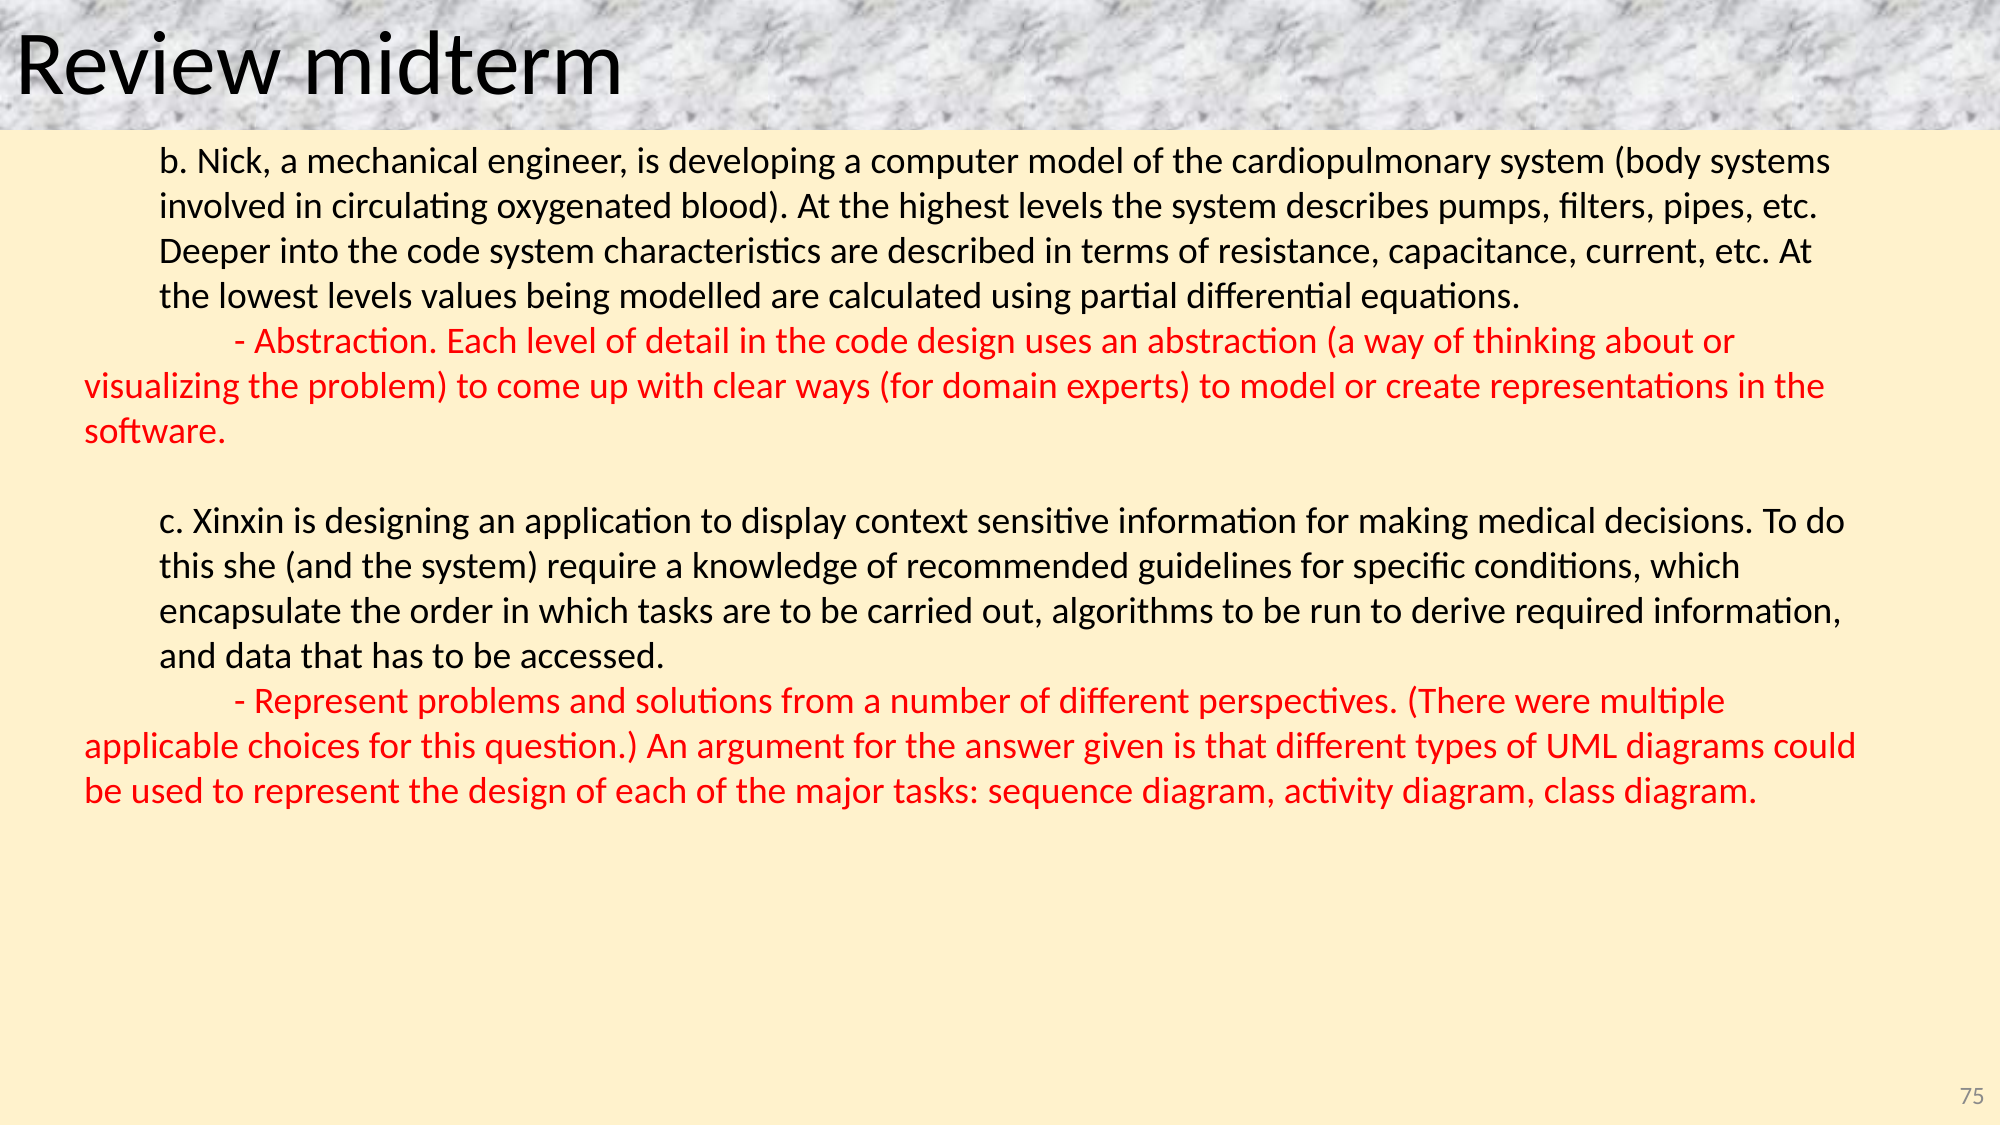

# Review midterm
b. Nick, a mechanical engineer, is developing a computer model of the cardiopulmonary system (body systems involved in circulating oxygenated blood). At the highest levels the system describes pumps, filters, pipes, etc. Deeper into the code system characteristics are described in terms of resistance, capacitance, current, etc. At the lowest levels values being modelled are calculated using partial differential equations.
	- Abstraction. Each level of detail in the code design uses an abstraction (a way of thinking about or visualizing the problem) to come up with clear ways (for domain experts) to model or create representations in the software.
c. Xinxin is designing an application to display context sensitive information for making medical decisions. To do this she (and the system) require a knowledge of recommended guidelines for specific conditions, which encapsulate the order in which tasks are to be carried out, algorithms to be run to derive required information, and data that has to be accessed.
	- Represent problems and solutions from a number of different perspectives. (There were multiple applicable choices for this question.) An argument for the answer given is that different types of UML diagrams could be used to represent the design of each of the major tasks: sequence diagram, activity diagram, class diagram.
75